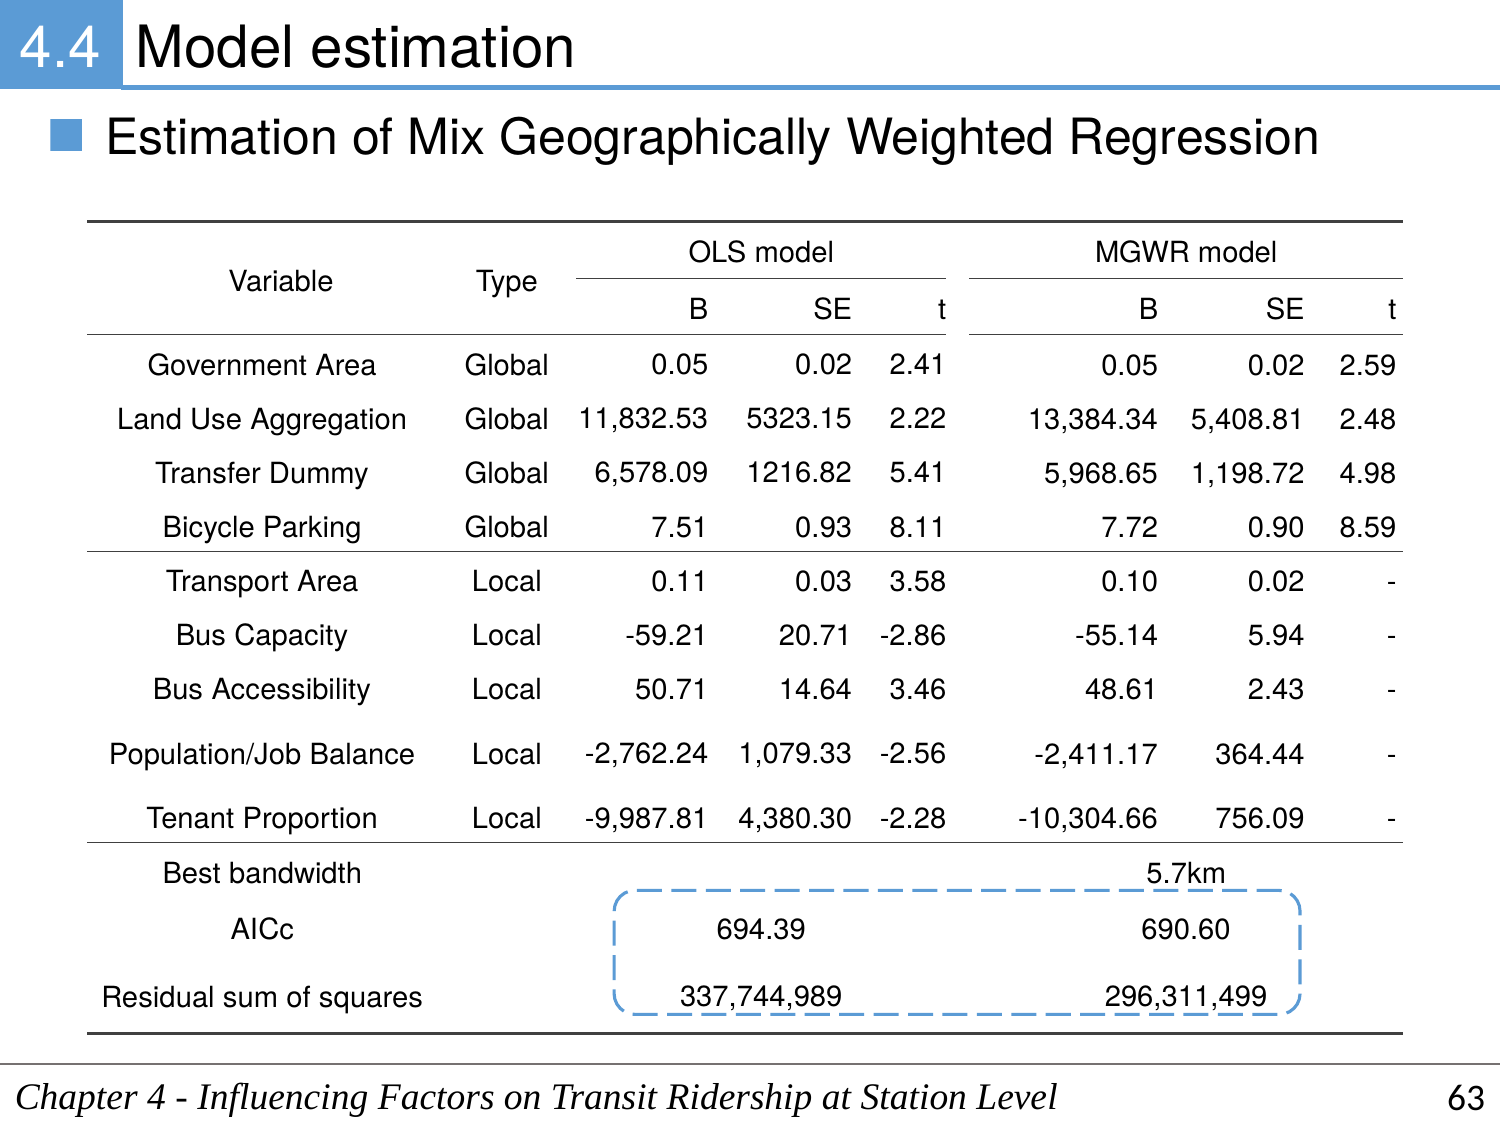

4.4
Model estimation
Estimation of Mix Geographically Weighted Regression

| Variable | Type | OLS model |  |  |  | MGWR model |  |  |
| --- | --- | --- | --- | --- | --- | --- | --- | --- |
|  |  | B | SE | t |  | B | SE | t |
| Government Area | Global | 0.05 | 0.02 | 2.41 |  | 0.05 | 0.02 | 2.59 |
| Land Use Aggregation | Global | 11,832.53 | 5323.15 | 2.22 |  | 13,384.34 | 5,408.81 | 2.48 |
| Transfer Dummy | Global | 6,578.09 | 1216.82 | 5.41 |  | 5,968.65 | 1,198.72 | 4.98 |
| Bicycle Parking | Global | 7.51 | 0.93 | 8.11 |  | 7.72 | 0.90 | 8.59 |
| Transport Area | Local | 0.11 | 0.03 | 3.58 |  | 0.10 | 0.02 | - |
| Bus Capacity | Local | -59.21 | 20.71 | -2.86 |  | -55.14 | 5.94 | - |
| Bus Accessibility | Local | 50.71 | 14.64 | 3.46 |  | 48.61 | 2.43 | - |
| Population/Job Balance | Local | -2,762.24 | 1,079.33 | -2.56 |  | -2,411.17 | 364.44 | - |
| Tenant Proportion | Local | -9,987.81 | 4,380.30 | -2.28 |  | -10,304.66 | 756.09 | - |
| Best bandwidth |  |  |  |  |  | 5.7km |  |  |
| AICc |  | 694.39 |  |  |  | 690.60 |  |  |
| Residual sum of squares |  | 337,744,989 |  |  |  | 296,311,499 |  |  |

Chapter 4 - Influencing Factors on Transit Ridership at Station Level
63